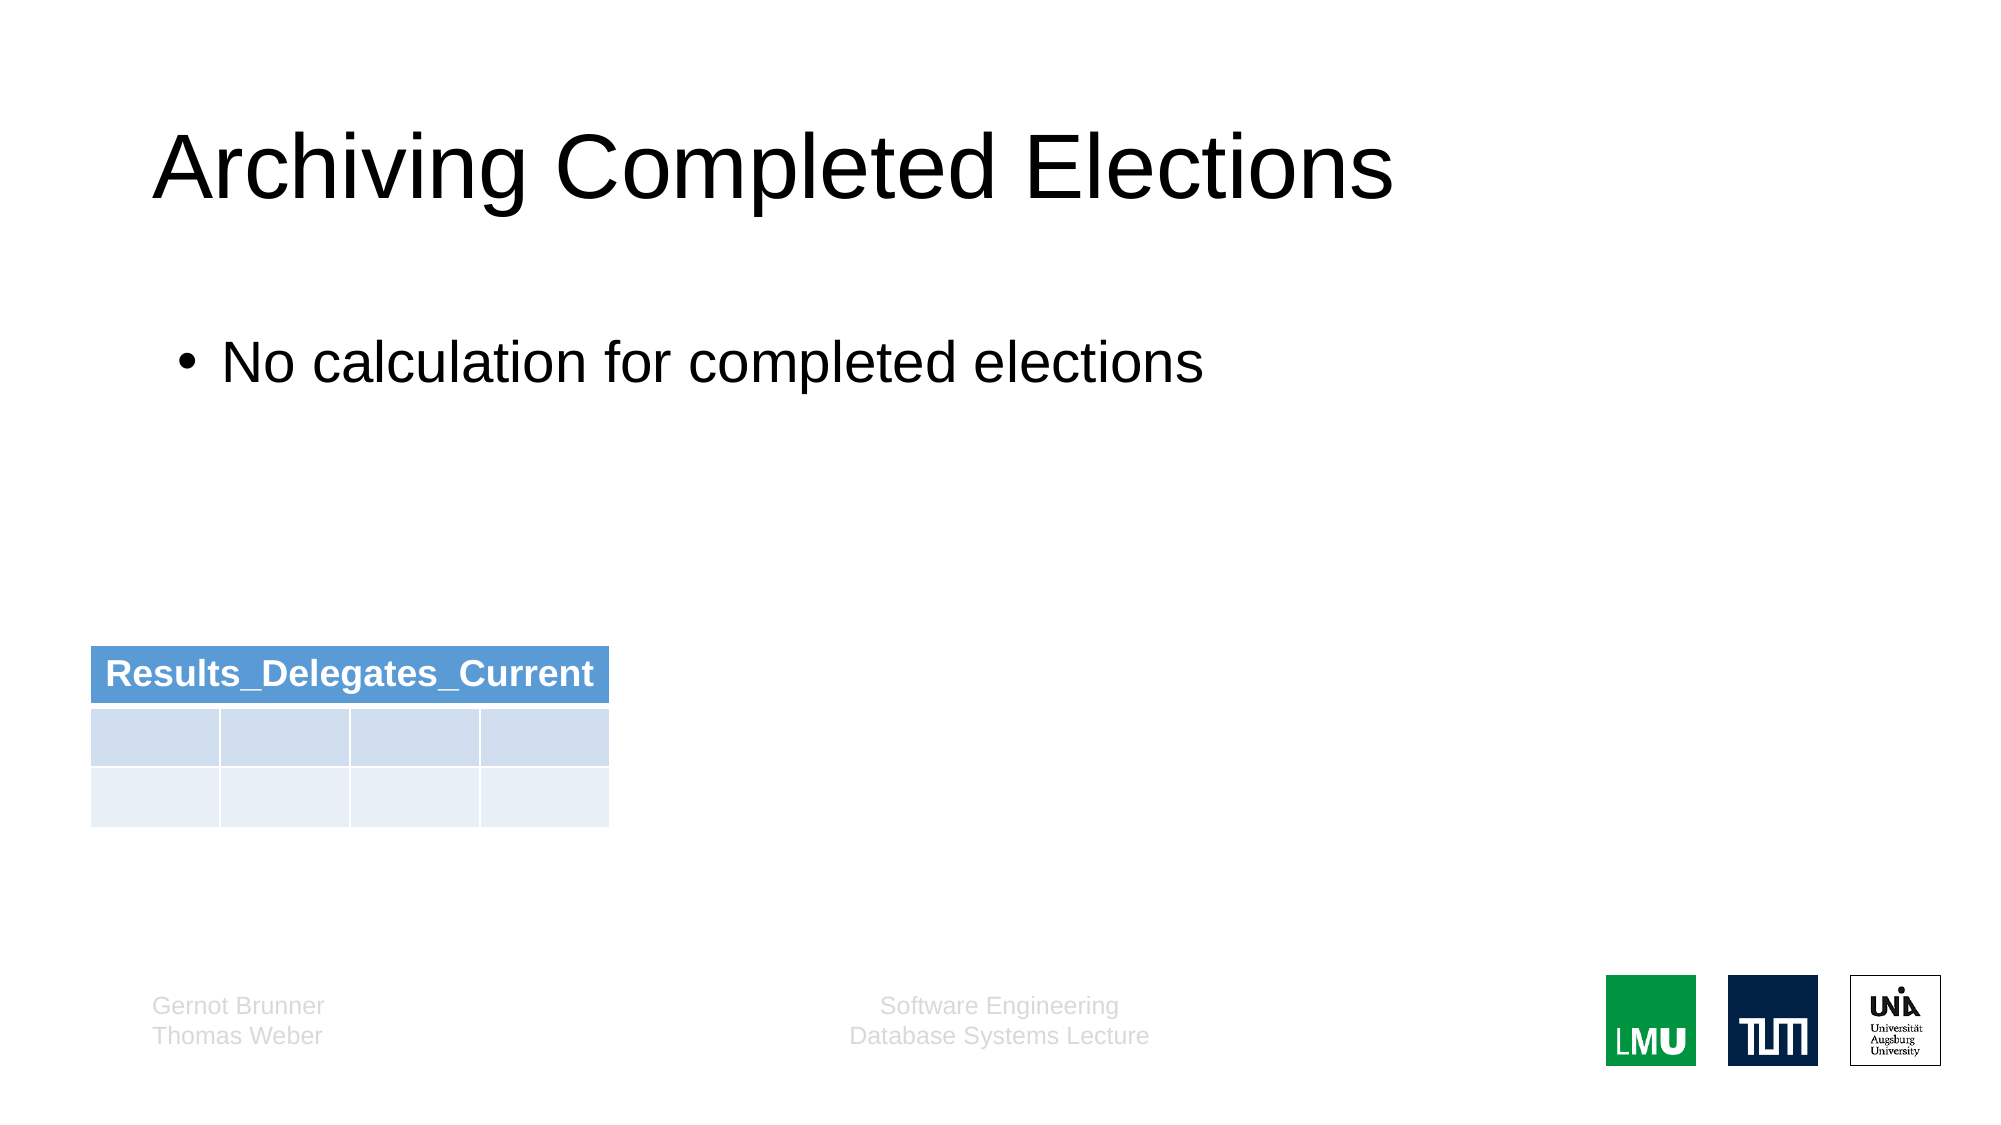

# Archiving Completed Elections

No calculation for completed elections

| Results\_Delegates\_Current |  |  |  |
| --- | --- | --- | --- |
|  |  |  |  |
|  |  |  |  |